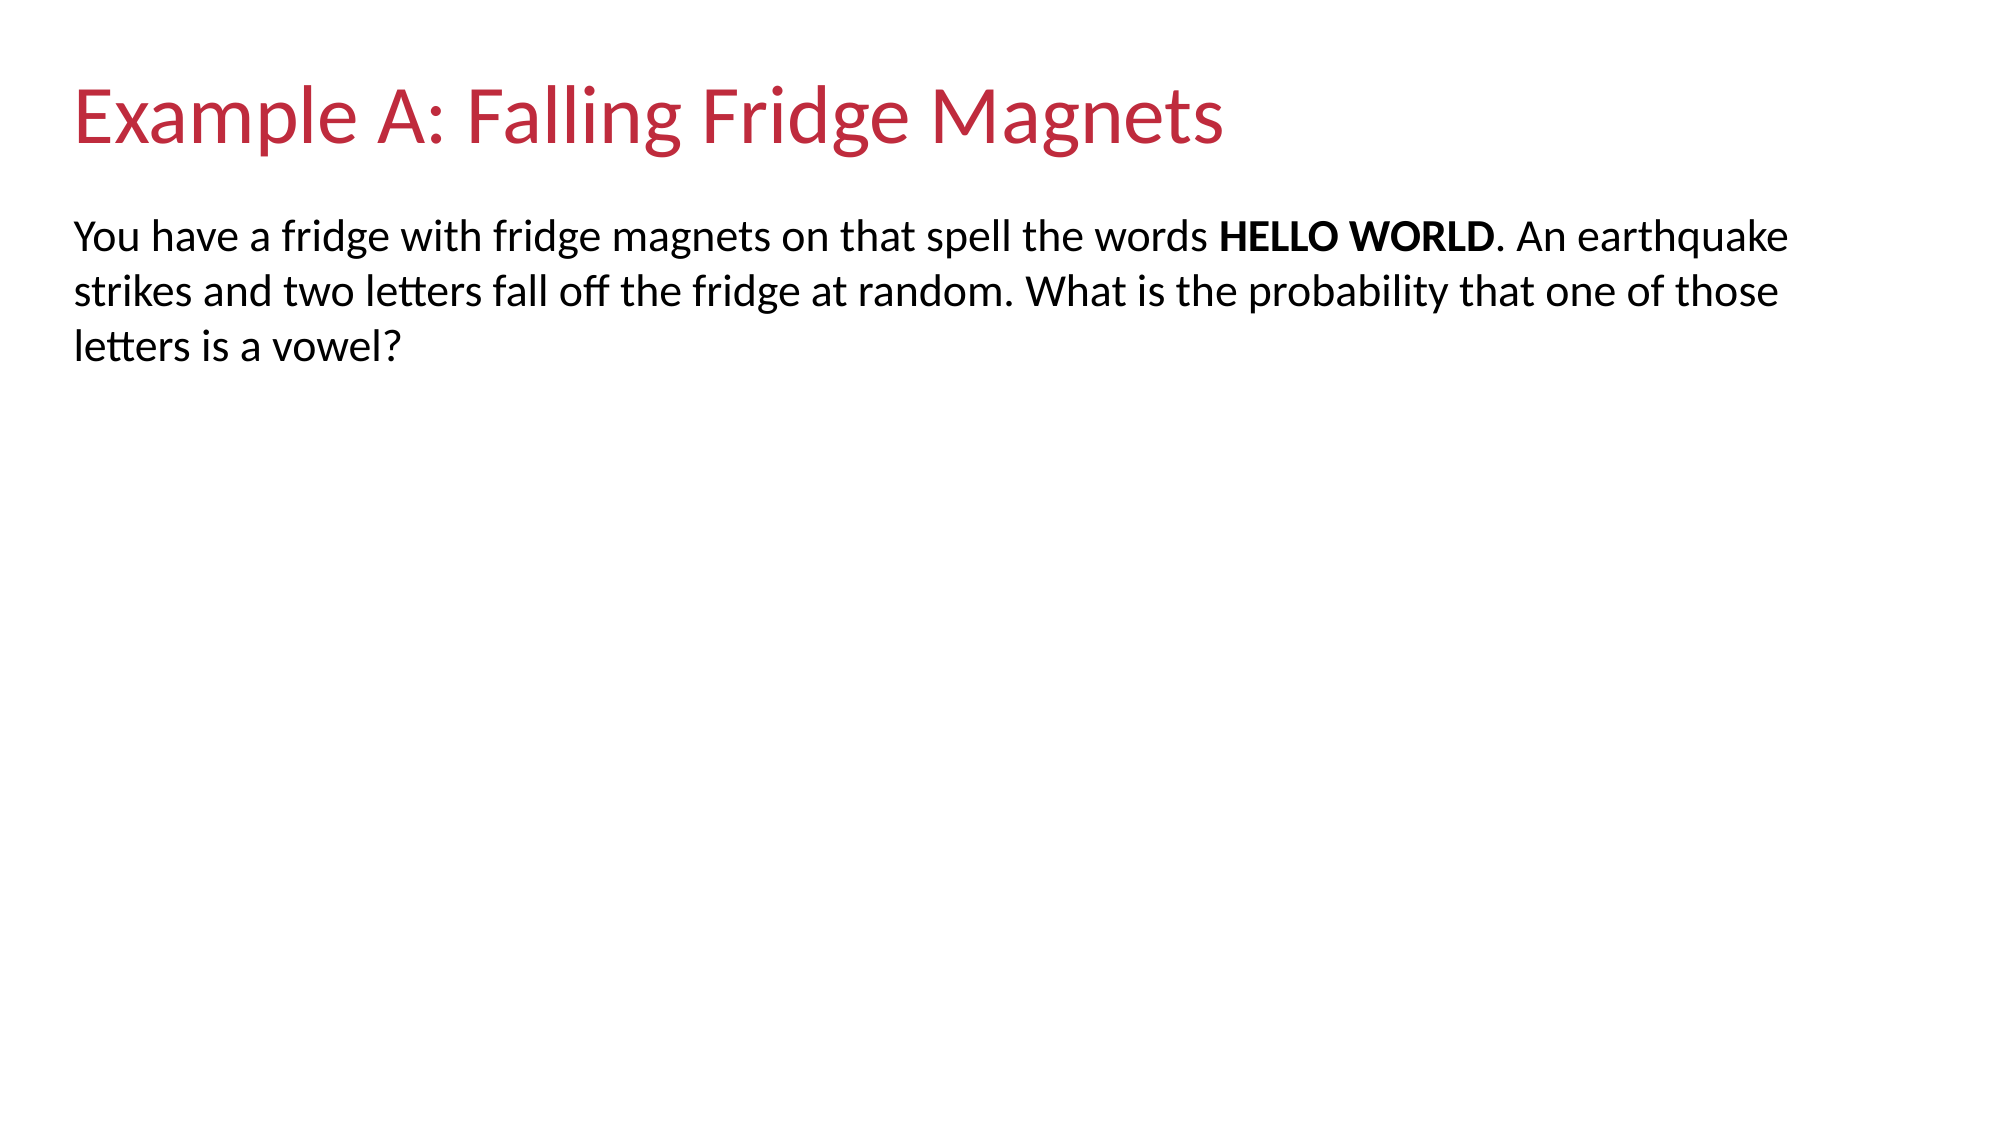

Example A: Falling Fridge Magnets

You have a fridge with fridge magnets on that spell the words HELLO WORLD. An earthquake strikes and two letters fall off the fridge at random. What is the probability that one of those letters is a vowel?